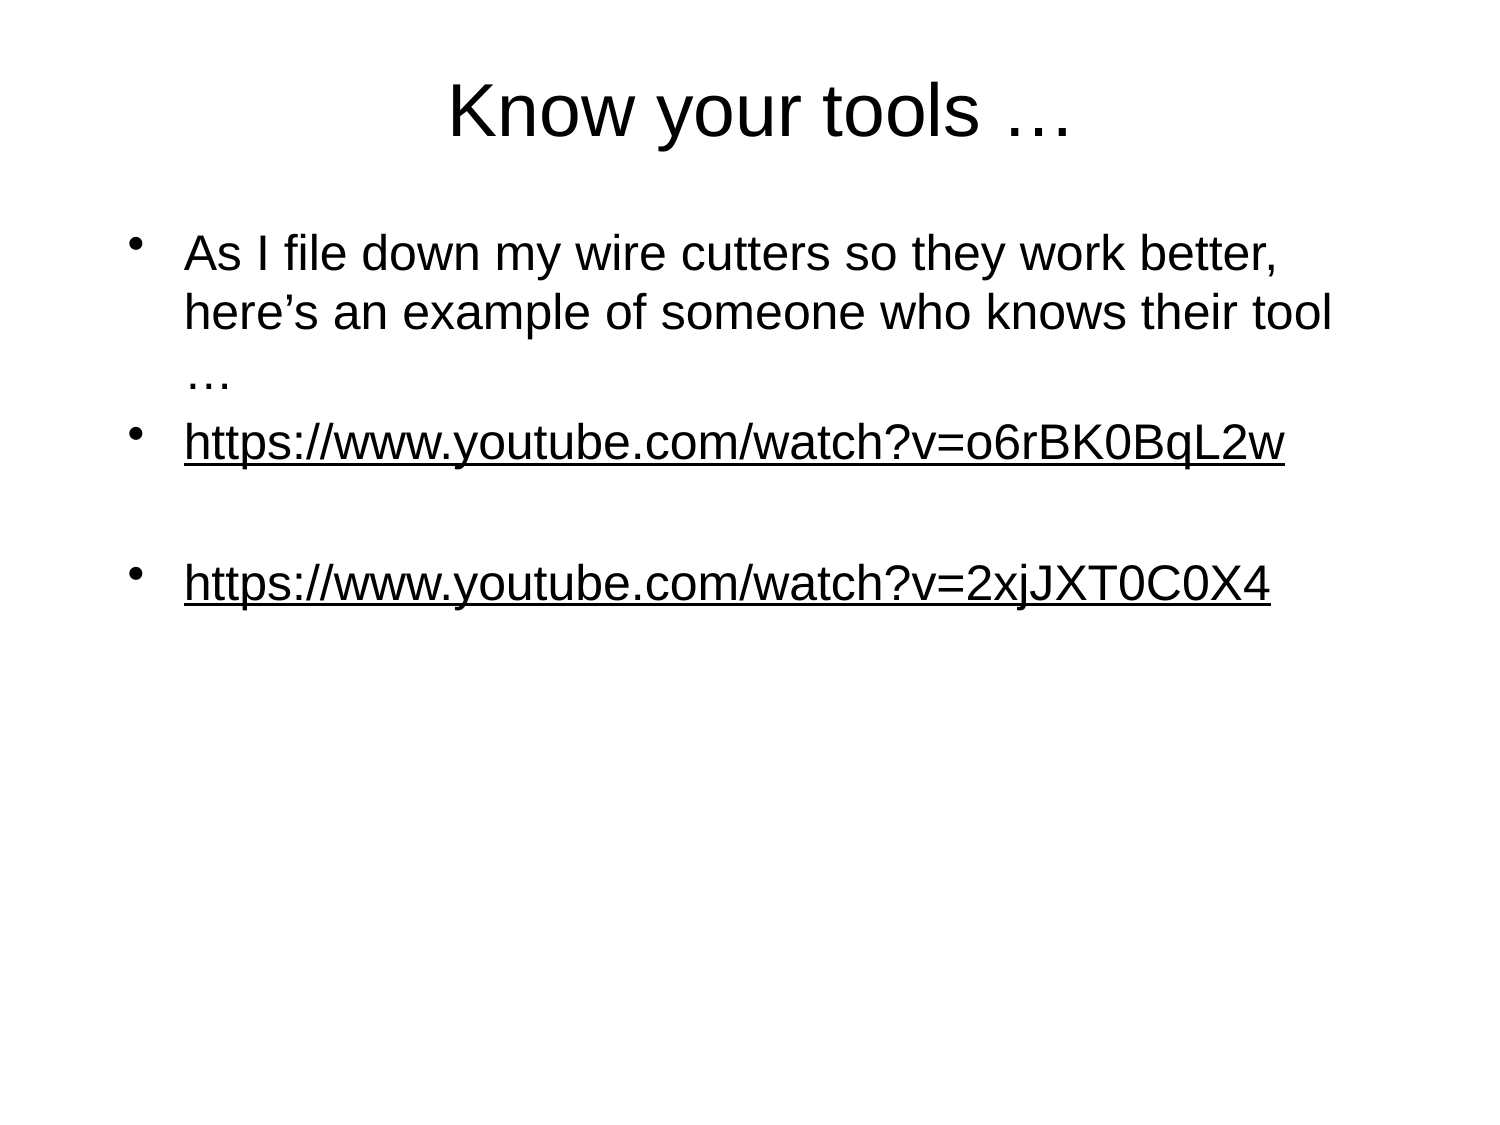

# Know your tools …
As I file down my wire cutters so they work better, here’s an example of someone who knows their tool …
https://www.youtube.com/watch?v=o6rBK0BqL2w

https://www.youtube.com/watch?v=2xjJXT0C0X4